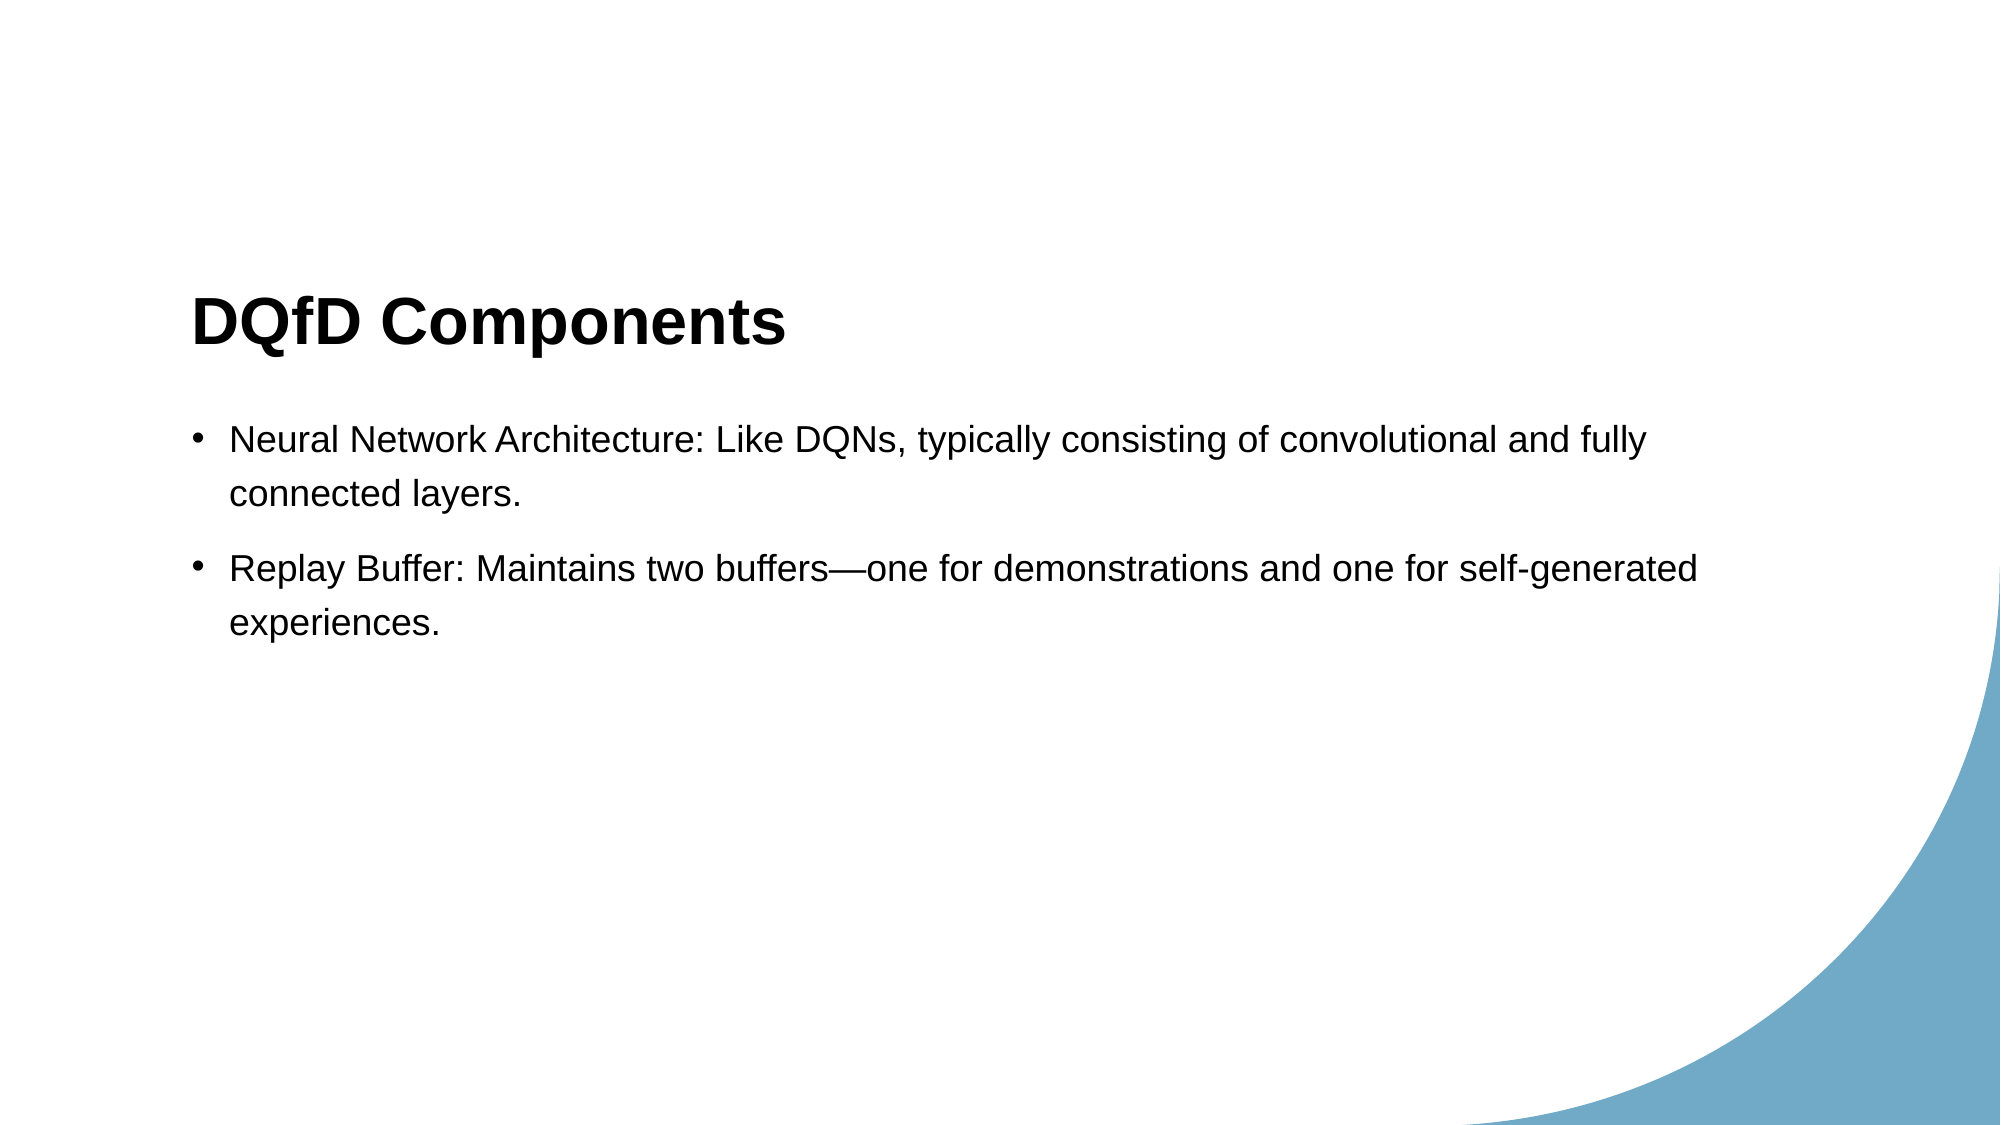

# DQfD Components
Neural Network Architecture: Like DQNs, typically consisting of convolutional and fully connected layers.
Replay Buffer: Maintains two buffers—one for demonstrations and one for self-generated experiences.